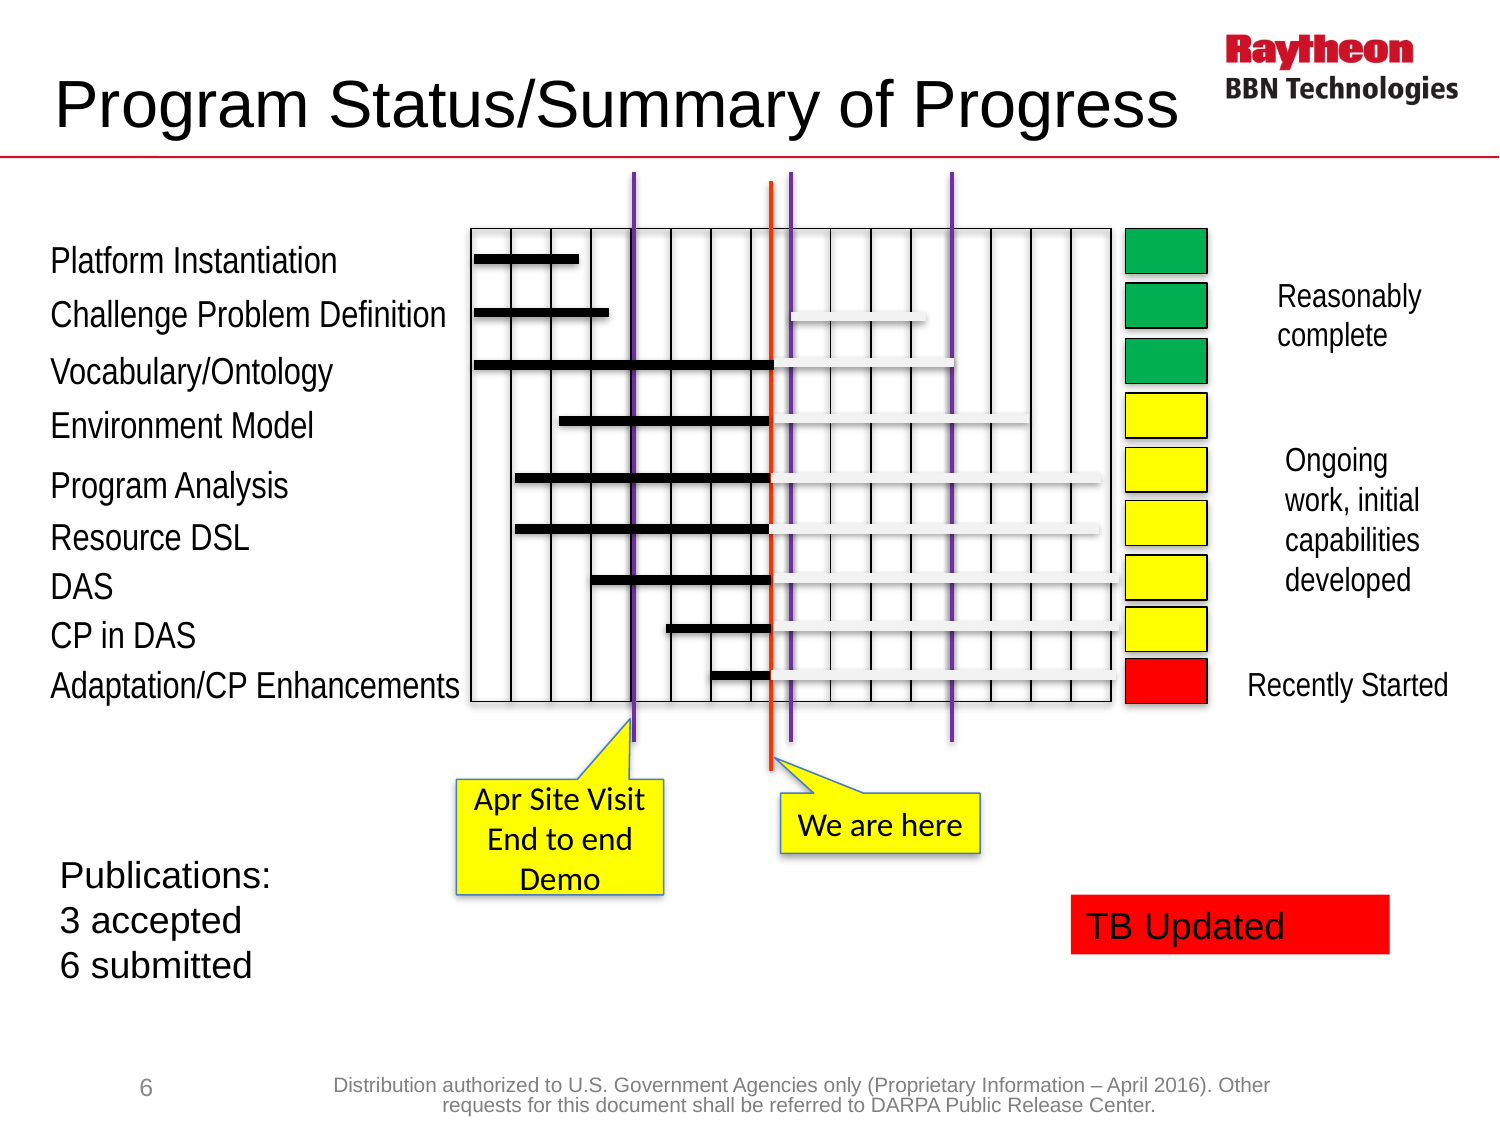

# Program Status/Summary of Progress

Platform Instantiation
Reasonably complete

Challenge Problem Definition

Vocabulary/Ontology

Environment Model
Ongoing work, initial capabilities developed

Program Analysis

Resource DSL

DAS

CP in DAS
Recently Started
Adaptation/CP Enhancements

Apr Site Visit End to end Demo
We are here
Publications:
3 accepted
6 submitted
TB Updated
6